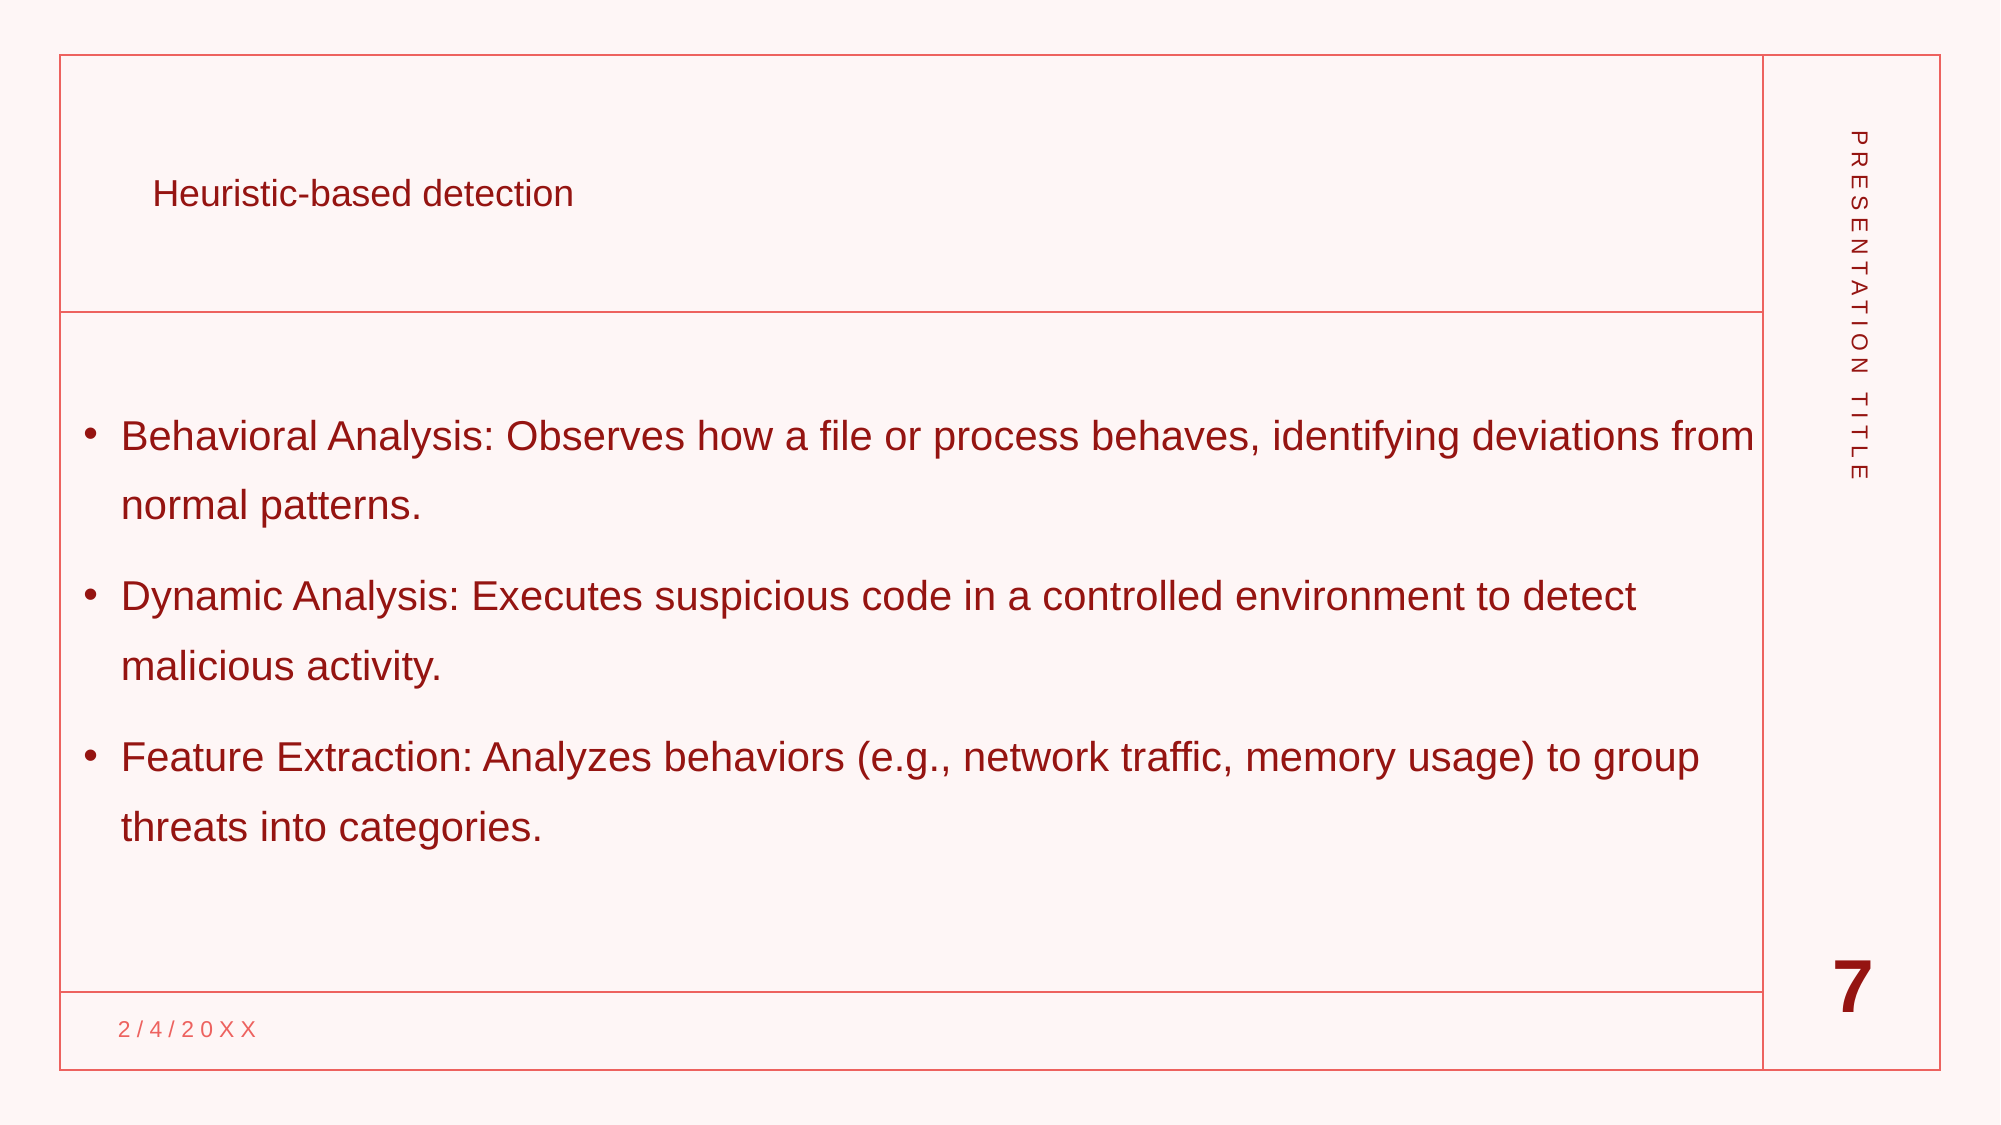

# Heuristic-based detection
Behavioral Analysis: Observes how a file or process behaves, identifying deviations from normal patterns.
Dynamic Analysis: Executes suspicious code in a controlled environment to detect malicious activity.
Feature Extraction: Analyzes behaviors (e.g., network traffic, memory usage) to group threats into categories.
PRESENTATION TITLE
7
2/4/20XX